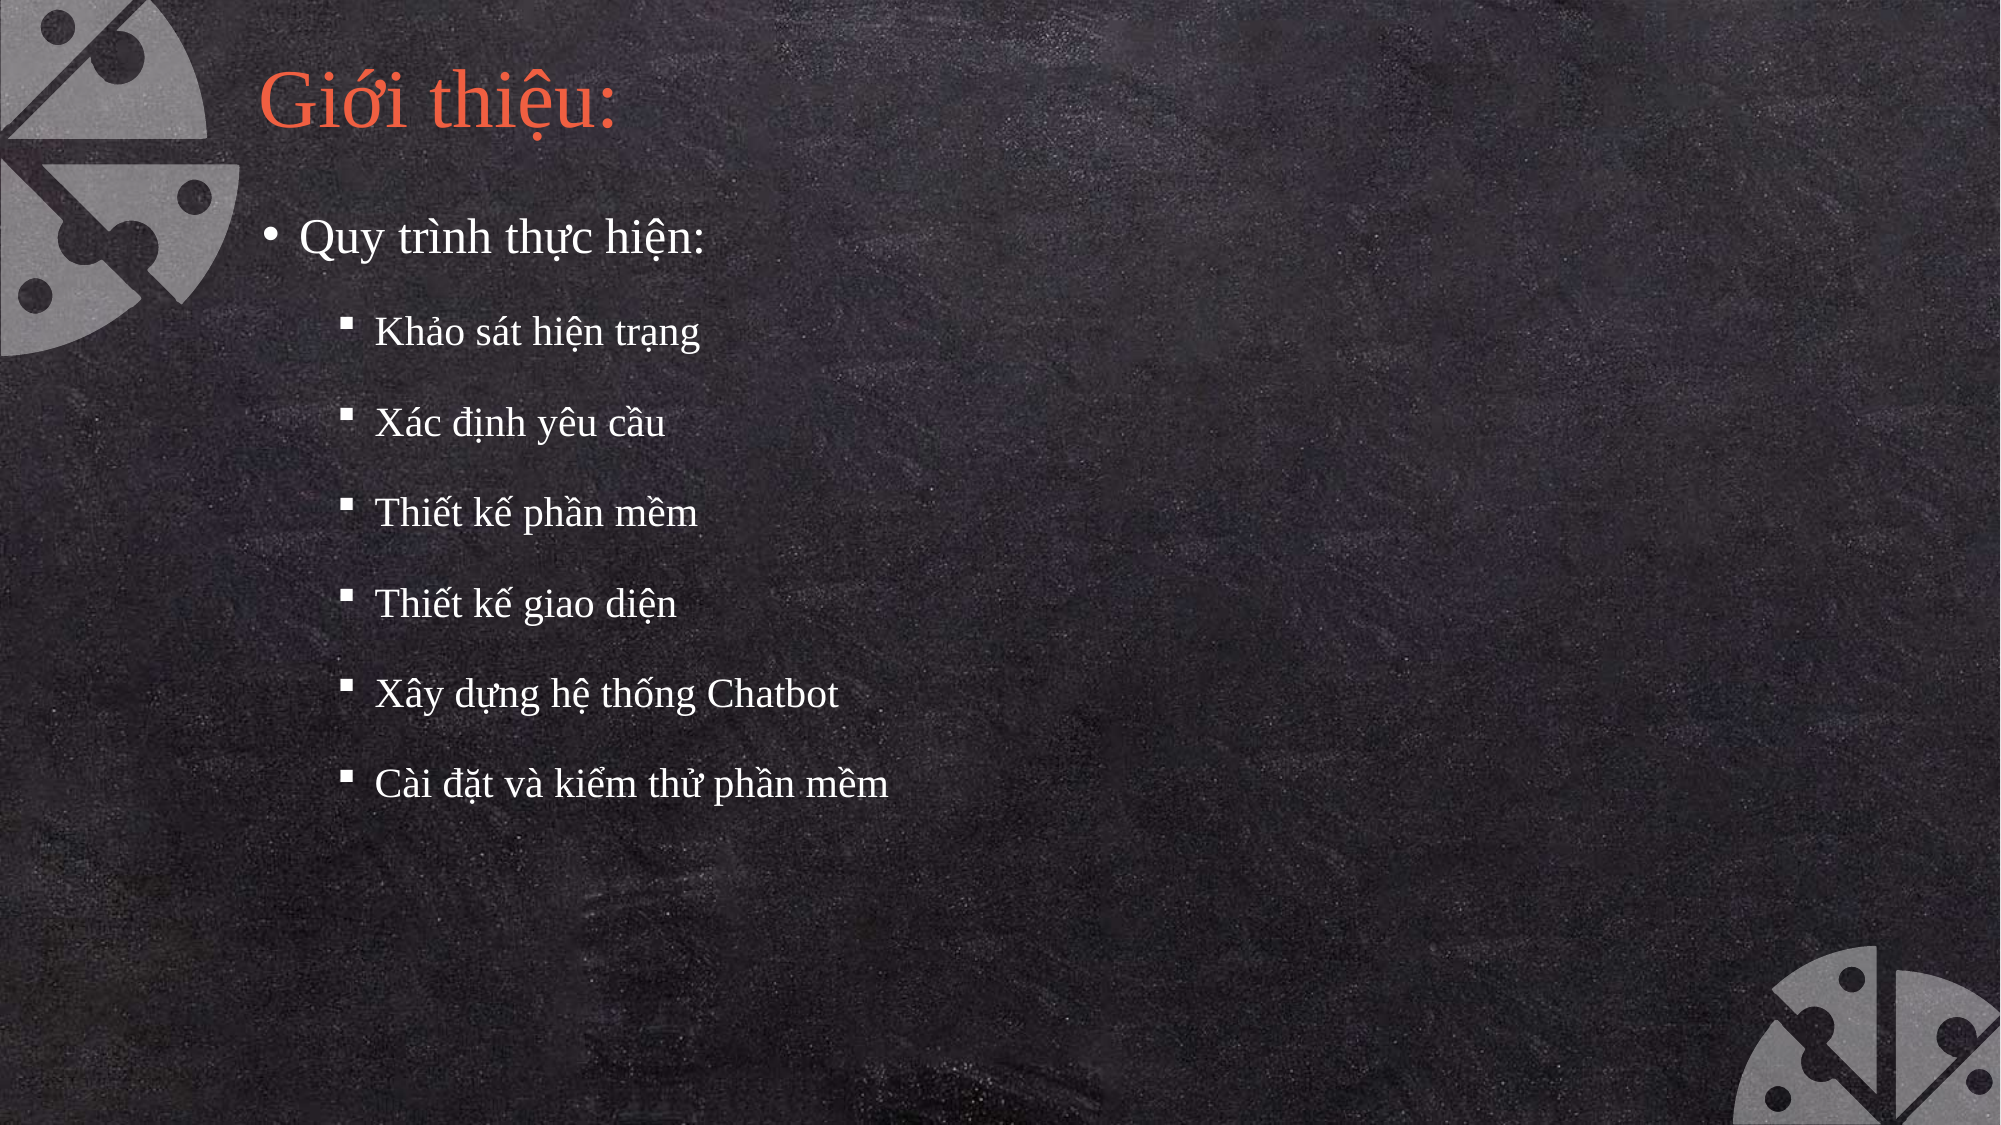

Giới thiệu:
Quy trình thực hiện:
Khảo sát hiện trạng
Xác định yêu cầu
Thiết kế phần mềm
Thiết kế giao diện
Xây dựng hệ thống Chatbot
Cài đặt và kiểm thử phần mềm